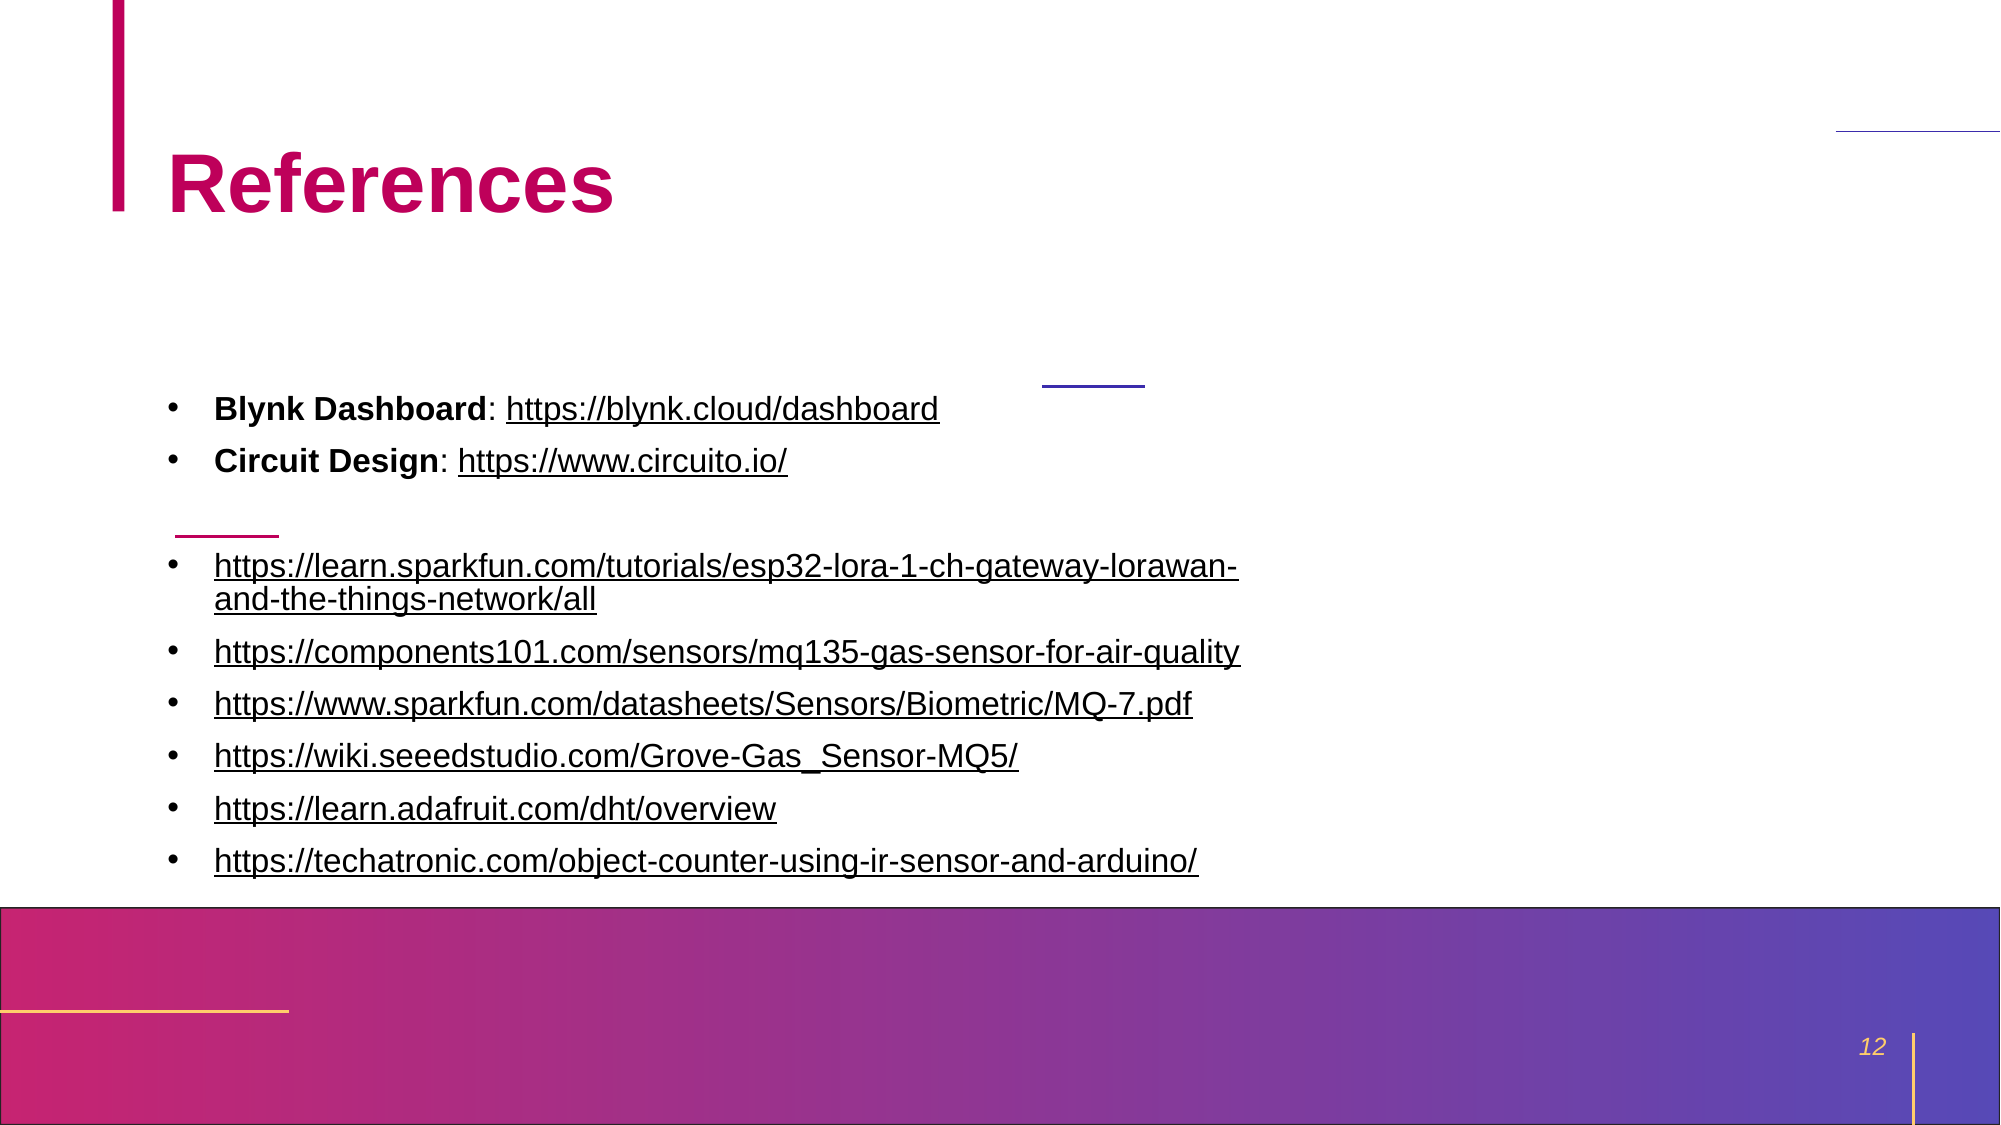

# References
Blynk Dashboard: https://blynk.cloud/dashboard
Circuit Design: https://www.circuito.io/

https://learn.sparkfun.com/tutorials/esp32-lora-1-ch-gateway-lorawan-and-the-things-network/all
https://components101.com/sensors/mq135-gas-sensor-for-air-quality
https://www.sparkfun.com/datasheets/Sensors/Biometric/MQ-7.pdf
https://wiki.seeedstudio.com/Grove-Gas_Sensor-MQ5/
https://learn.adafruit.com/dht/overview
https://techatronic.com/object-counter-using-ir-sensor-and-arduino/

12